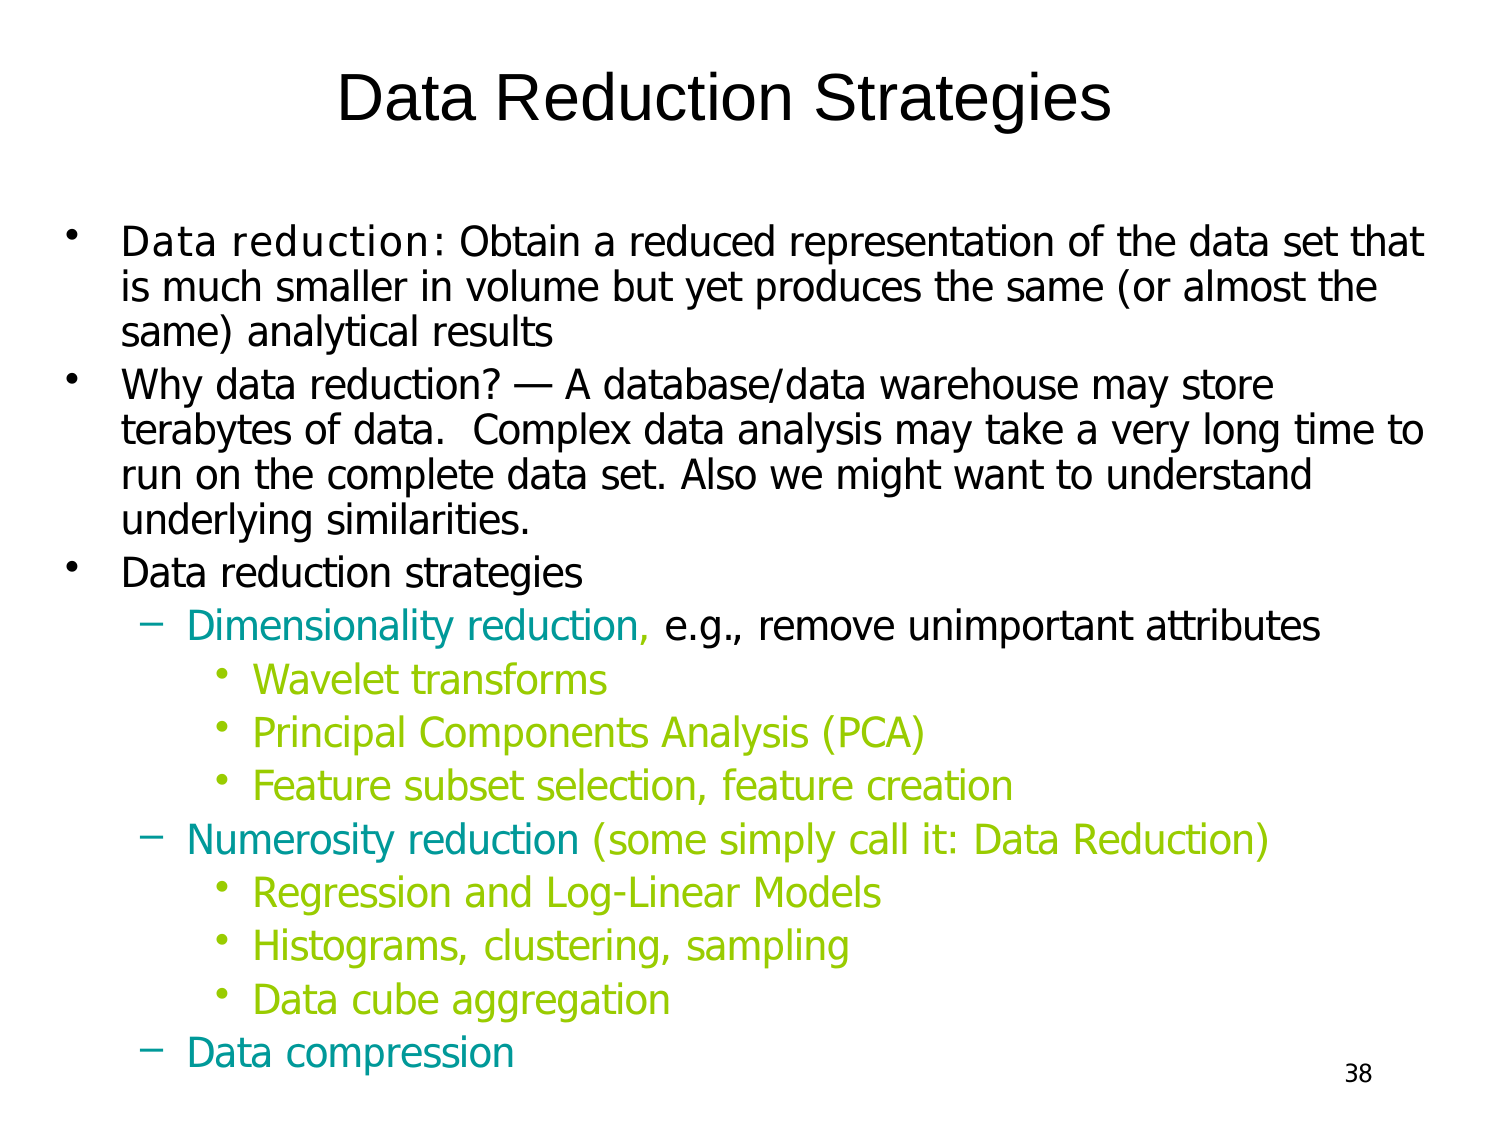

# Data Reduction Strategies
Data reduction: Obtain a reduced representation of the data set that is much smaller in volume but yet produces the same (or almost the same) analytical results
Why data reduction? — A database/data warehouse may store terabytes of data.  Complex data analysis may take a very long time to run on the complete data set. Also we might want to understand underlying similarities.
Data reduction strategies
Dimensionality reduction, e.g., remove unimportant attributes
Wavelet transforms
Principal Components Analysis (PCA)
Feature subset selection, feature creation
Numerosity reduction (some simply call it: Data Reduction)
Regression and Log-Linear Models
Histograms, clustering, sampling
Data cube aggregation
Data compression
38